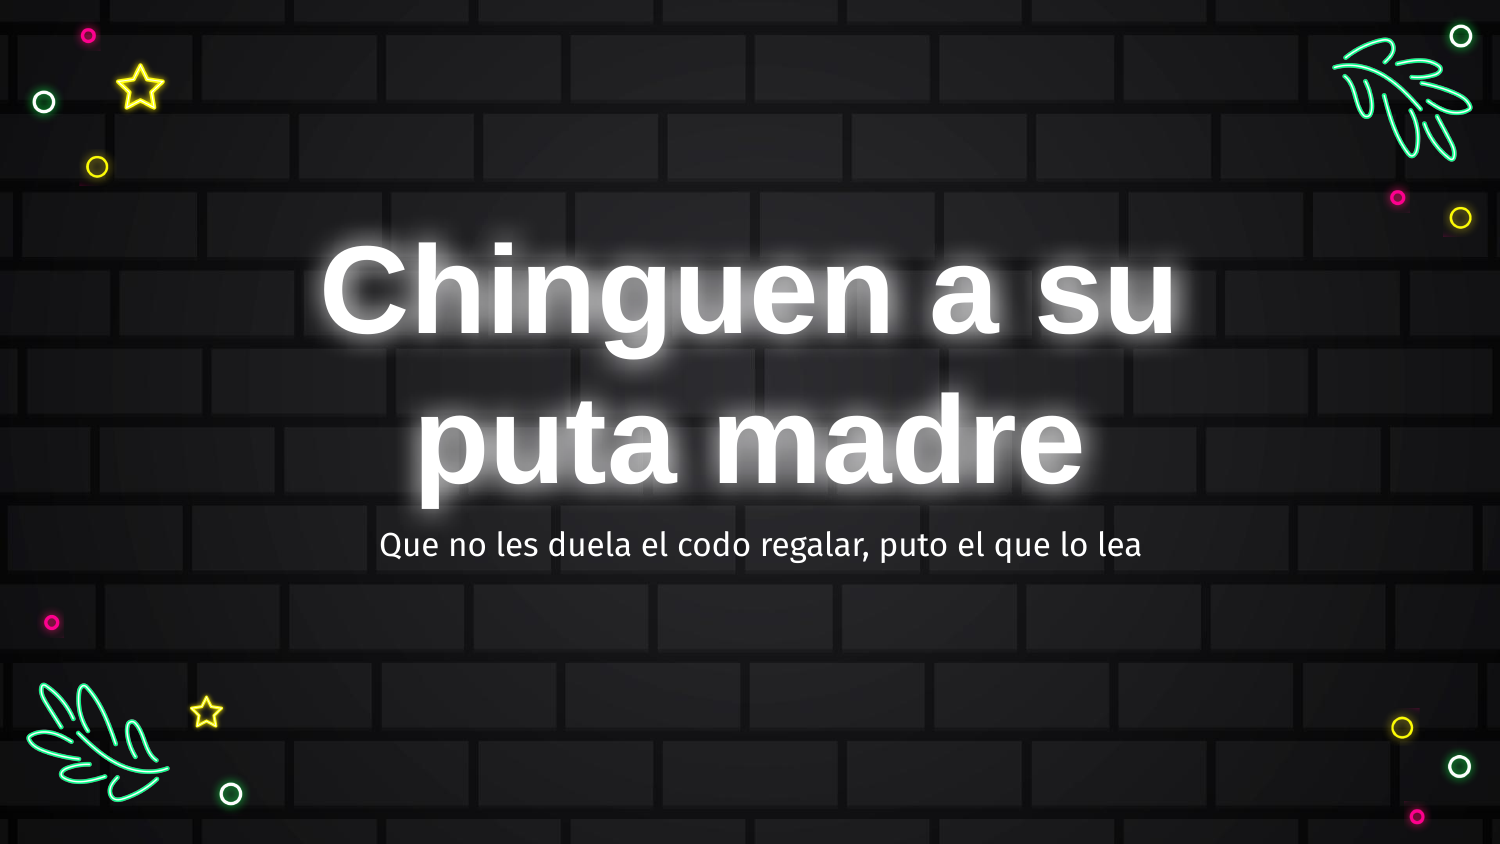

# Chinguen a su puta madre
Que no les duela el codo regalar, puto el que lo lea